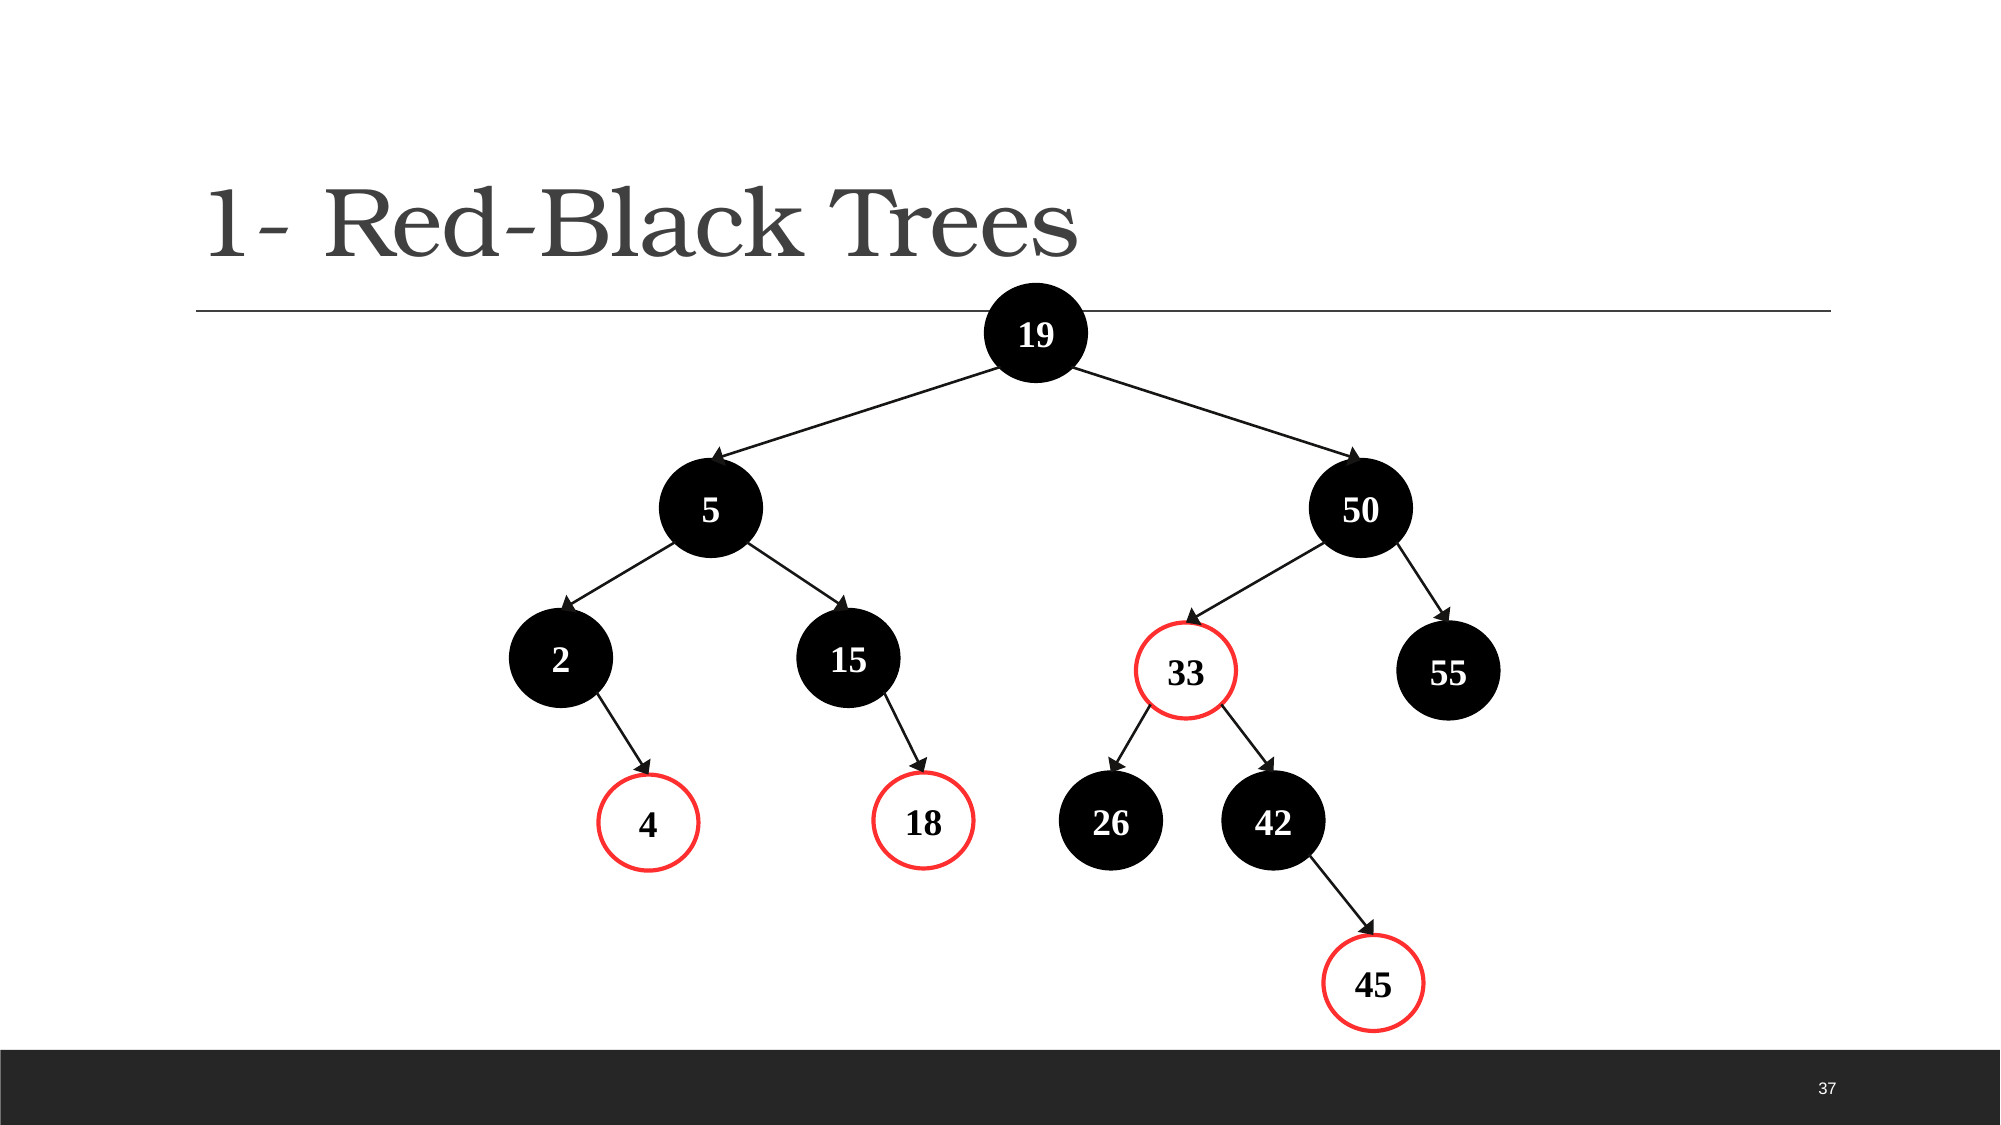

# 1- Red-Black Trees
19
5
50
2
15
33
55
18
26
42
4
45
37